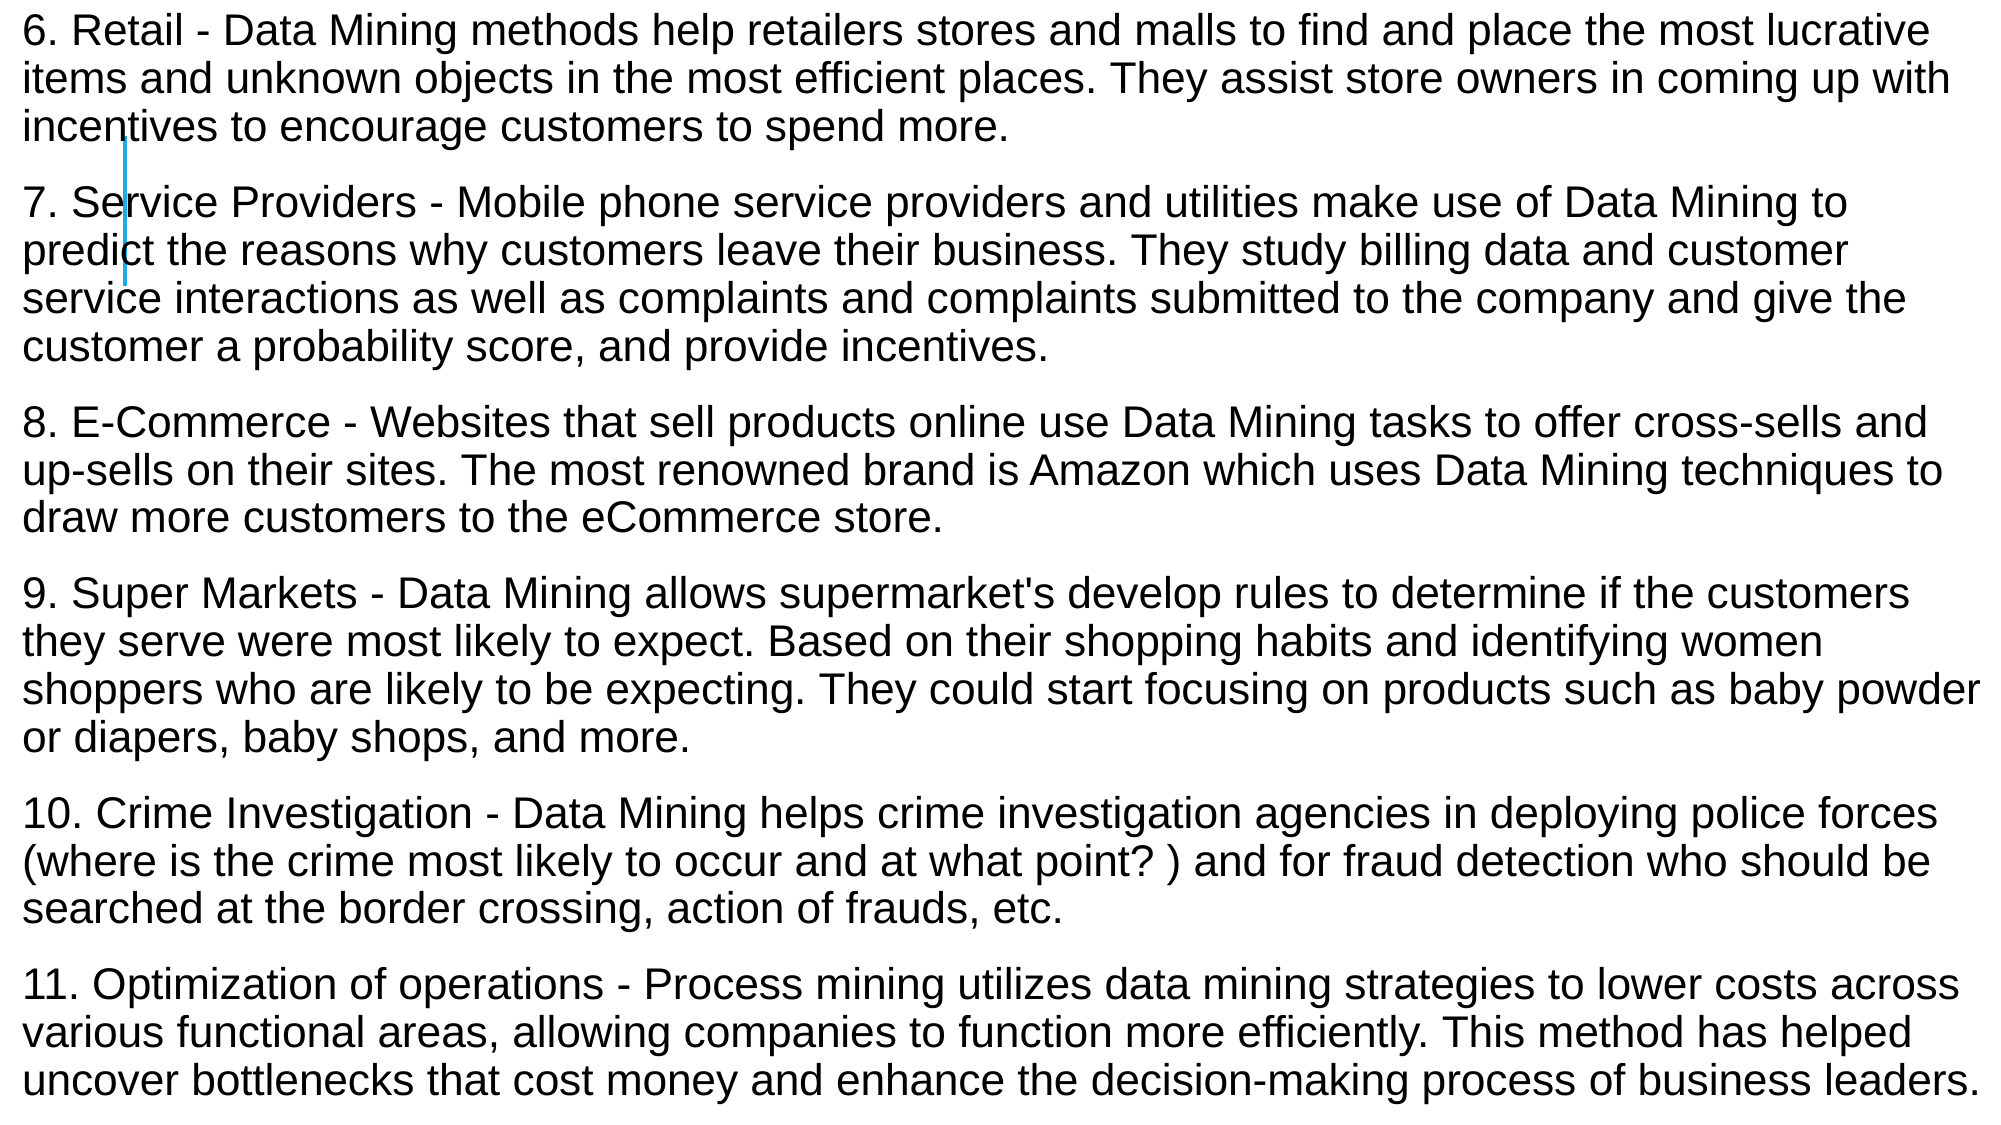

6. Retail - Data Mining methods help retailers stores and malls to find and place the most lucrative items and unknown objects in the most efficient places. They assist store owners in coming up with incentives to encourage customers to spend more.
7. Service Providers - Mobile phone service providers and utilities make use of Data Mining to predict the reasons why customers leave their business. They study billing data and customer service interactions as well as complaints and complaints submitted to the company and give the customer a probability score, and provide incentives.
8. E-Commerce - Websites that sell products online use Data Mining tasks to offer cross-sells and up-sells on their sites. The most renowned brand is Amazon which uses Data Mining techniques to draw more customers to the eCommerce store.
9. Super Markets - Data Mining allows supermarket's develop rules to determine if the customers they serve were most likely to expect. Based on their shopping habits and identifying women shoppers who are likely to be expecting. They could start focusing on products such as baby powder or diapers, baby shops, and more.
10. Crime Investigation - Data Mining helps crime investigation agencies in deploying police forces (where is the crime most likely to occur and at what point? ) and for fraud detection who should be searched at the border crossing, action of frauds, etc.
11. Optimization of operations - Process mining utilizes data mining strategies to lower costs across various functional areas, allowing companies to function more efficiently. This method has helped uncover bottlenecks that cost money and enhance the decision-making process of business leaders.